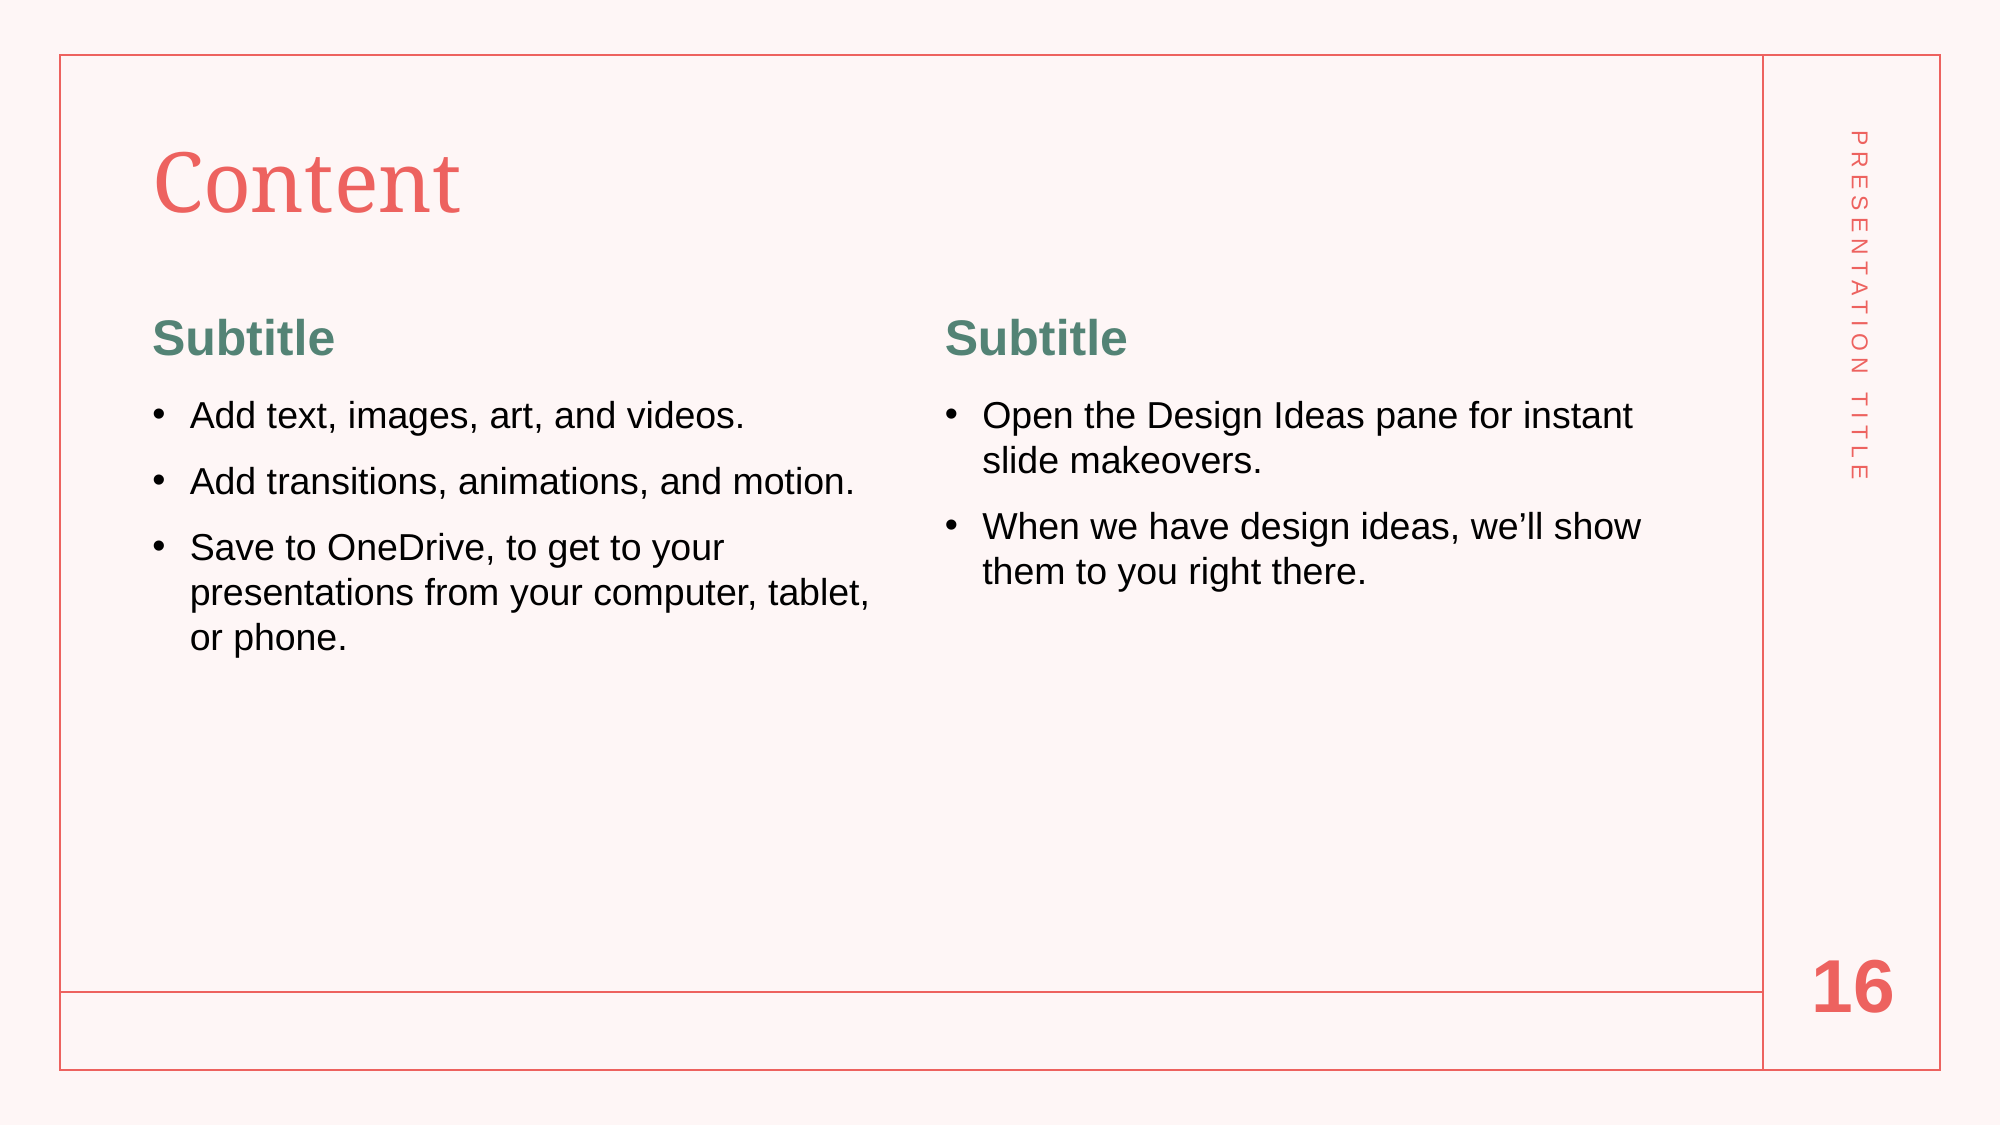

# Content
Subtitle
Subtitle
Add text, images, art, and videos.
Add transitions, animations, and motion.
Save to OneDrive, to get to your presentations from your computer, tablet, or phone.
Open the Design Ideas pane for instant slide makeovers.
When we have design ideas, we’ll show them to you right there.
PRESENTATION TITLE
16